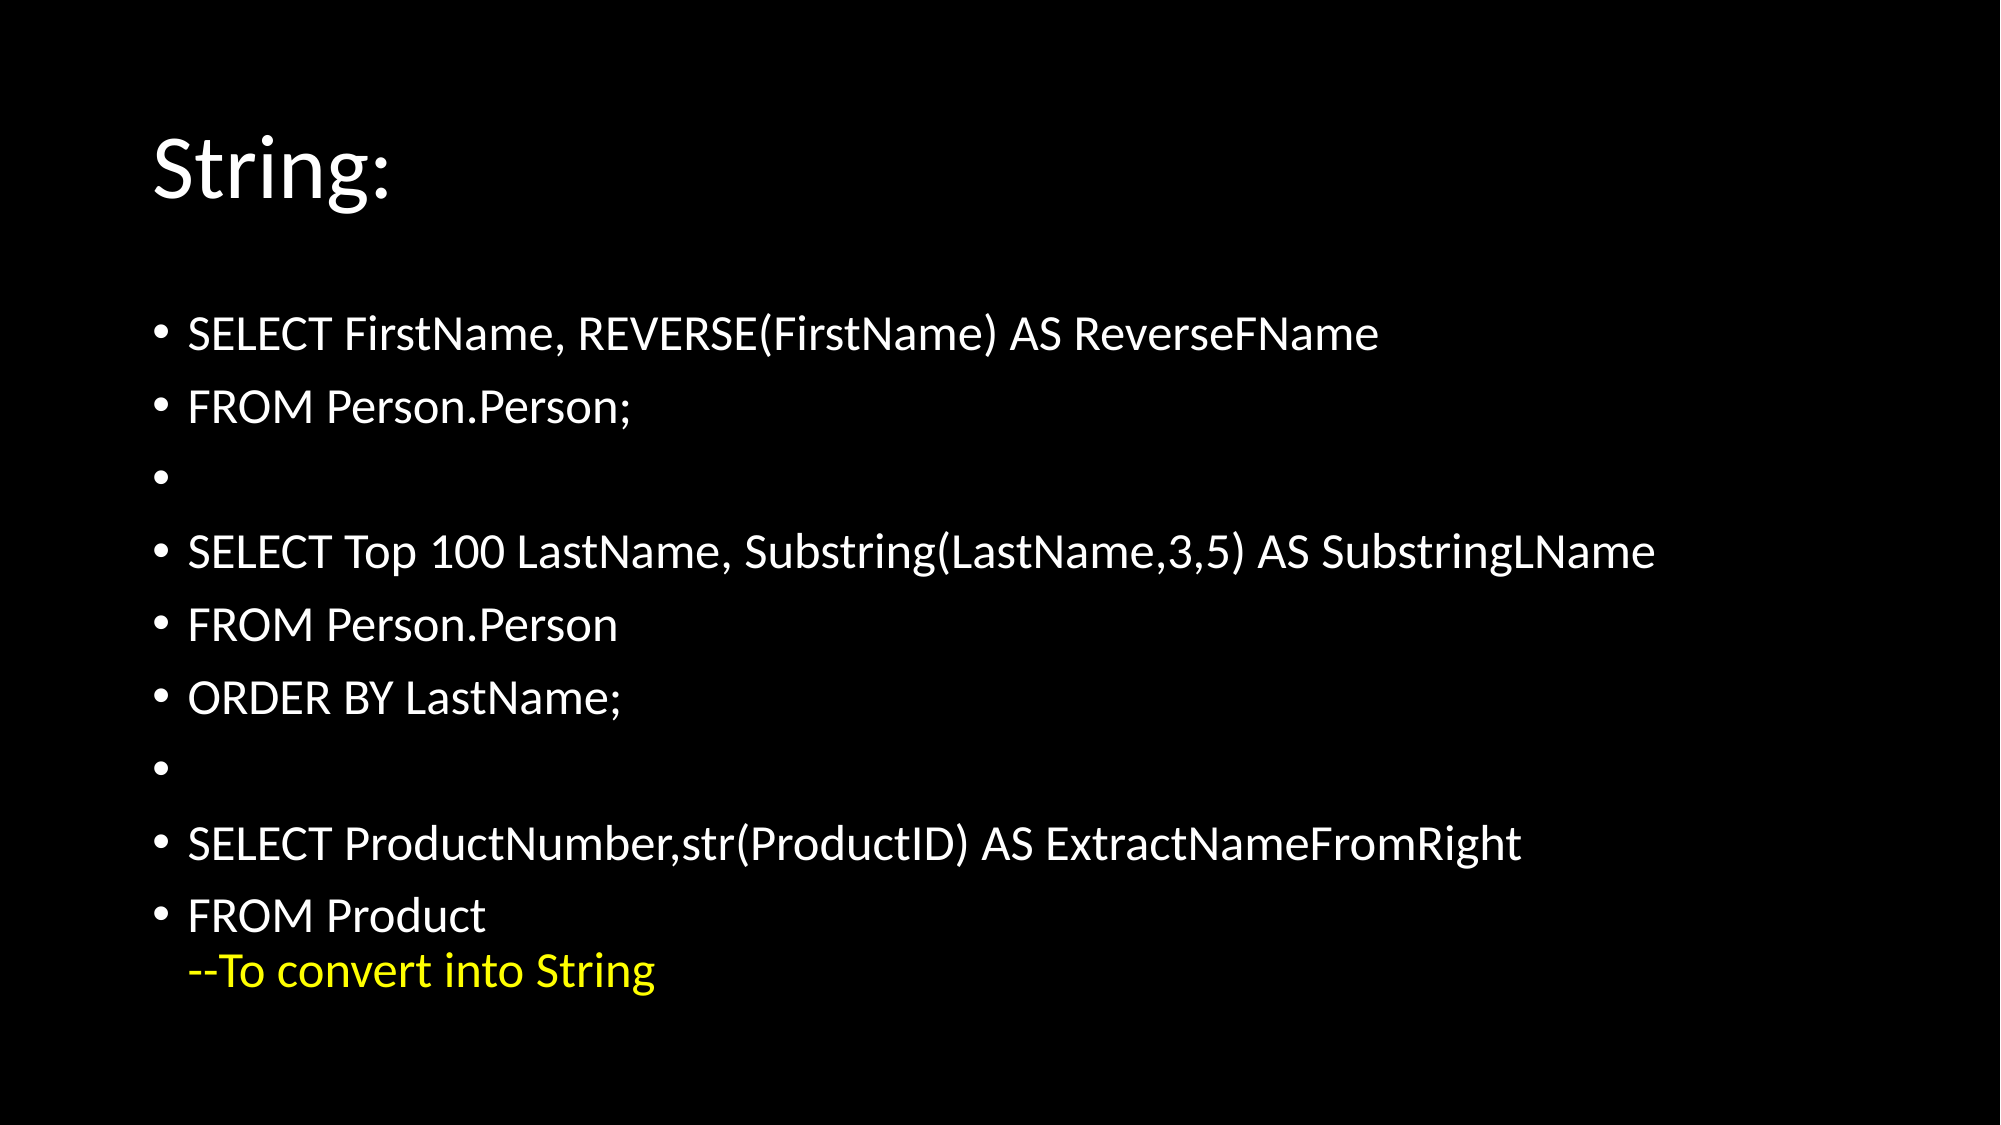

# String:
SELECT FirstName, REVERSE(FirstName) AS ReverseFName
FROM Person.Person;

SELECT Top 100 LastName, Substring(LastName,3,5) AS SubstringLName
FROM Person.Person
ORDER BY LastName;

SELECT ProductNumber,str(ProductID) AS ExtractNameFromRight
FROM Product
--To convert into String